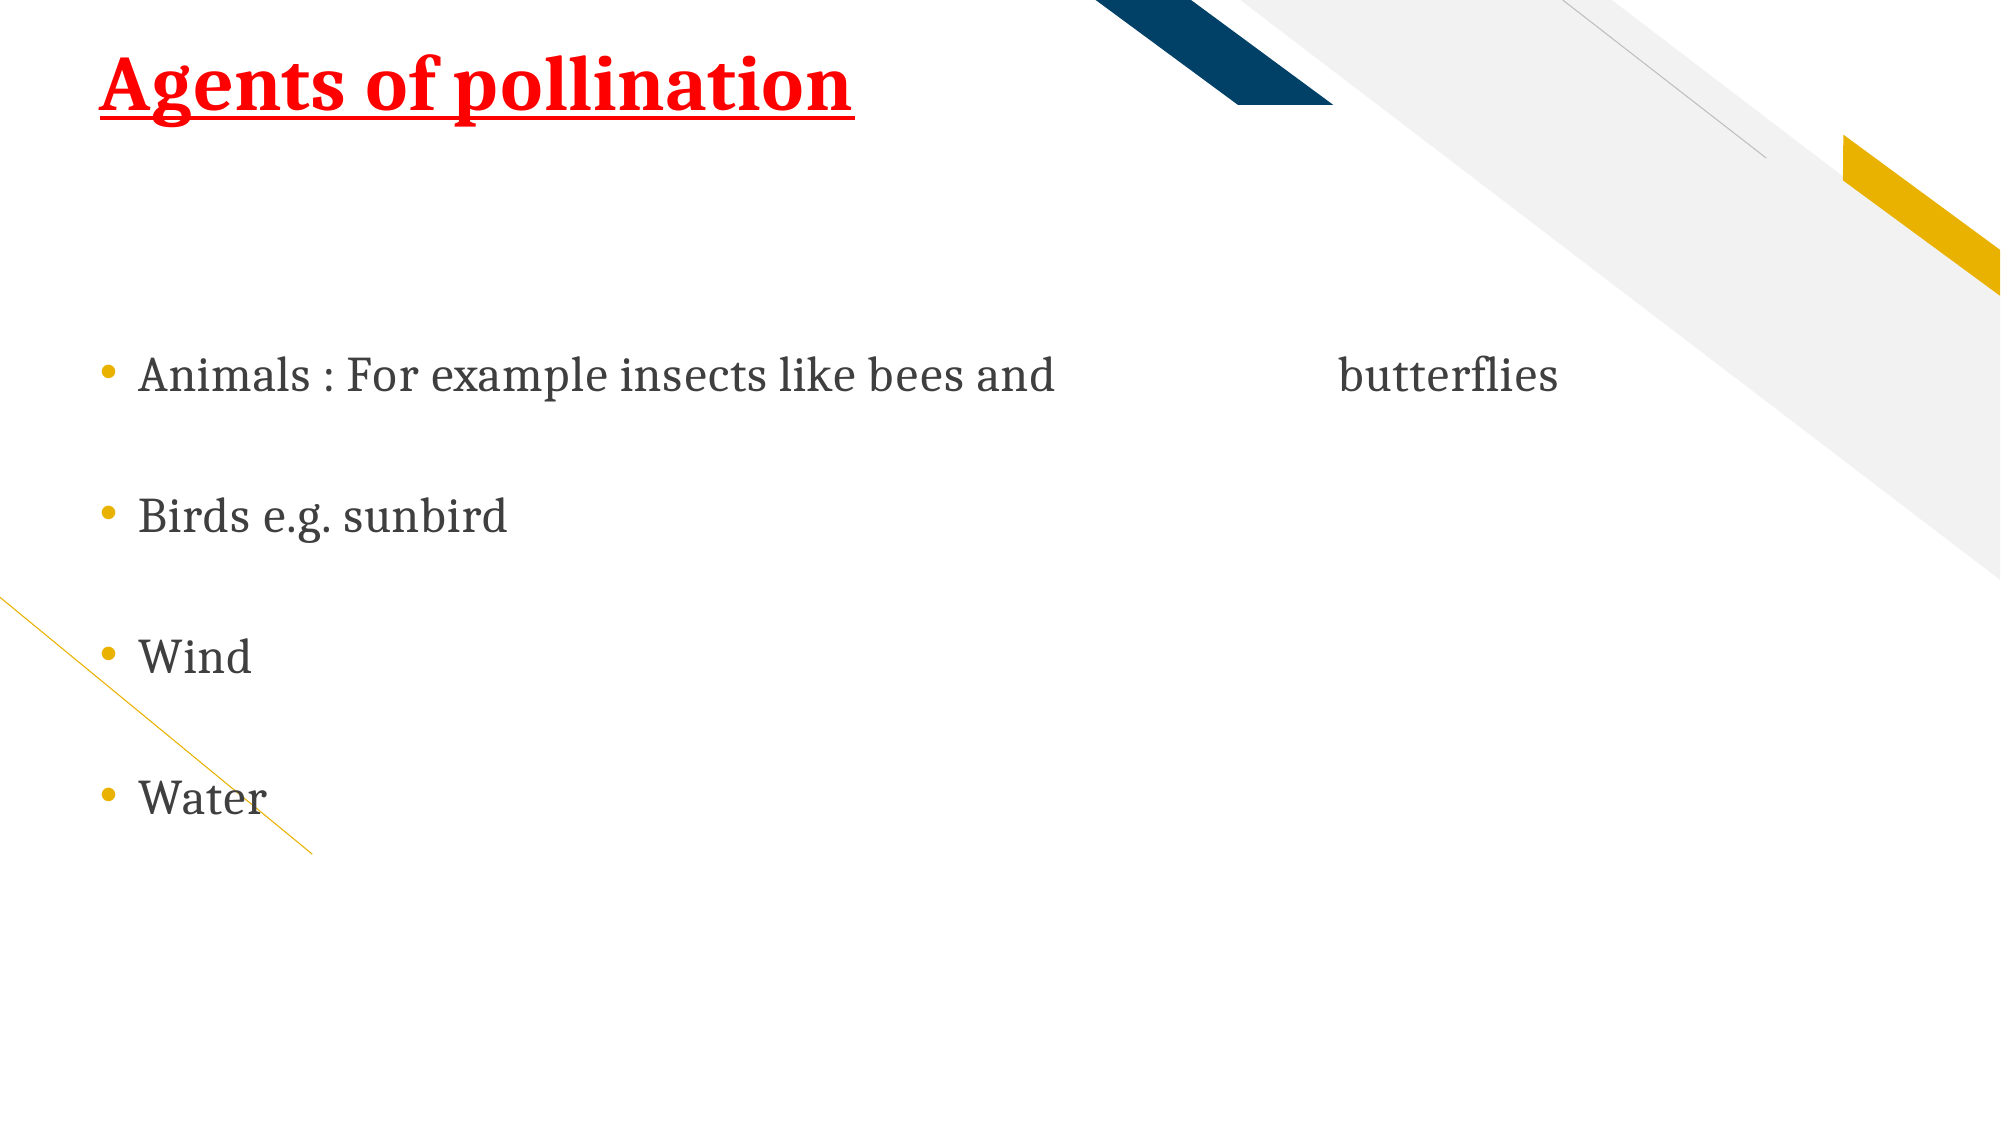

# Agents of pollination
Animals : For example insects like bees and 		butterflies
Birds e.g. sunbird
Wind
Water